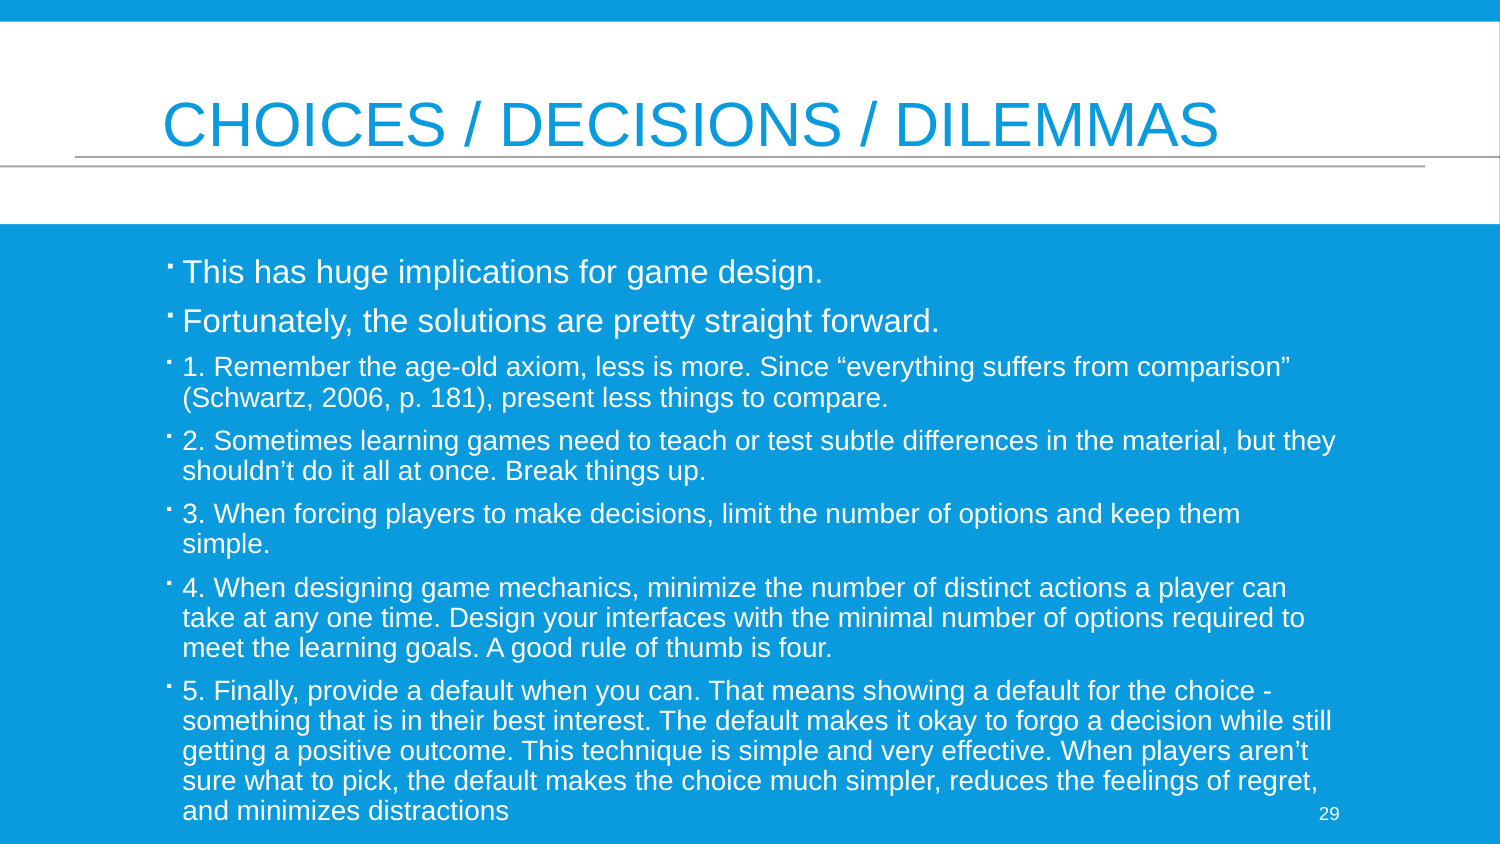

# Choices / decisions / dilemmas
This has huge implications for game design.
Fortunately, the solutions are pretty straight forward.
1. Remember the age-old axiom, less is more. Since “everything suffers from comparison” (Schwartz, 2006, p. 181), present less things to compare.
2. Sometimes learning games need to teach or test subtle differences in the material, but they shouldn’t do it all at once. Break things up.
3. When forcing players to make decisions, limit the number of options and keep them simple.
4. When designing game mechanics, minimize the number of distinct actions a player can take at any one time. Design your interfaces with the minimal number of options required to meet the learning goals. A good rule of thumb is four.
5. Finally, provide a default when you can. That means showing a default for the choice - something that is in their best interest. The default makes it okay to forgo a decision while still getting a positive outcome. This technique is simple and very effective. When players aren’t sure what to pick, the default makes the choice much simpler, reduces the feelings of regret, and minimizes distractions
29